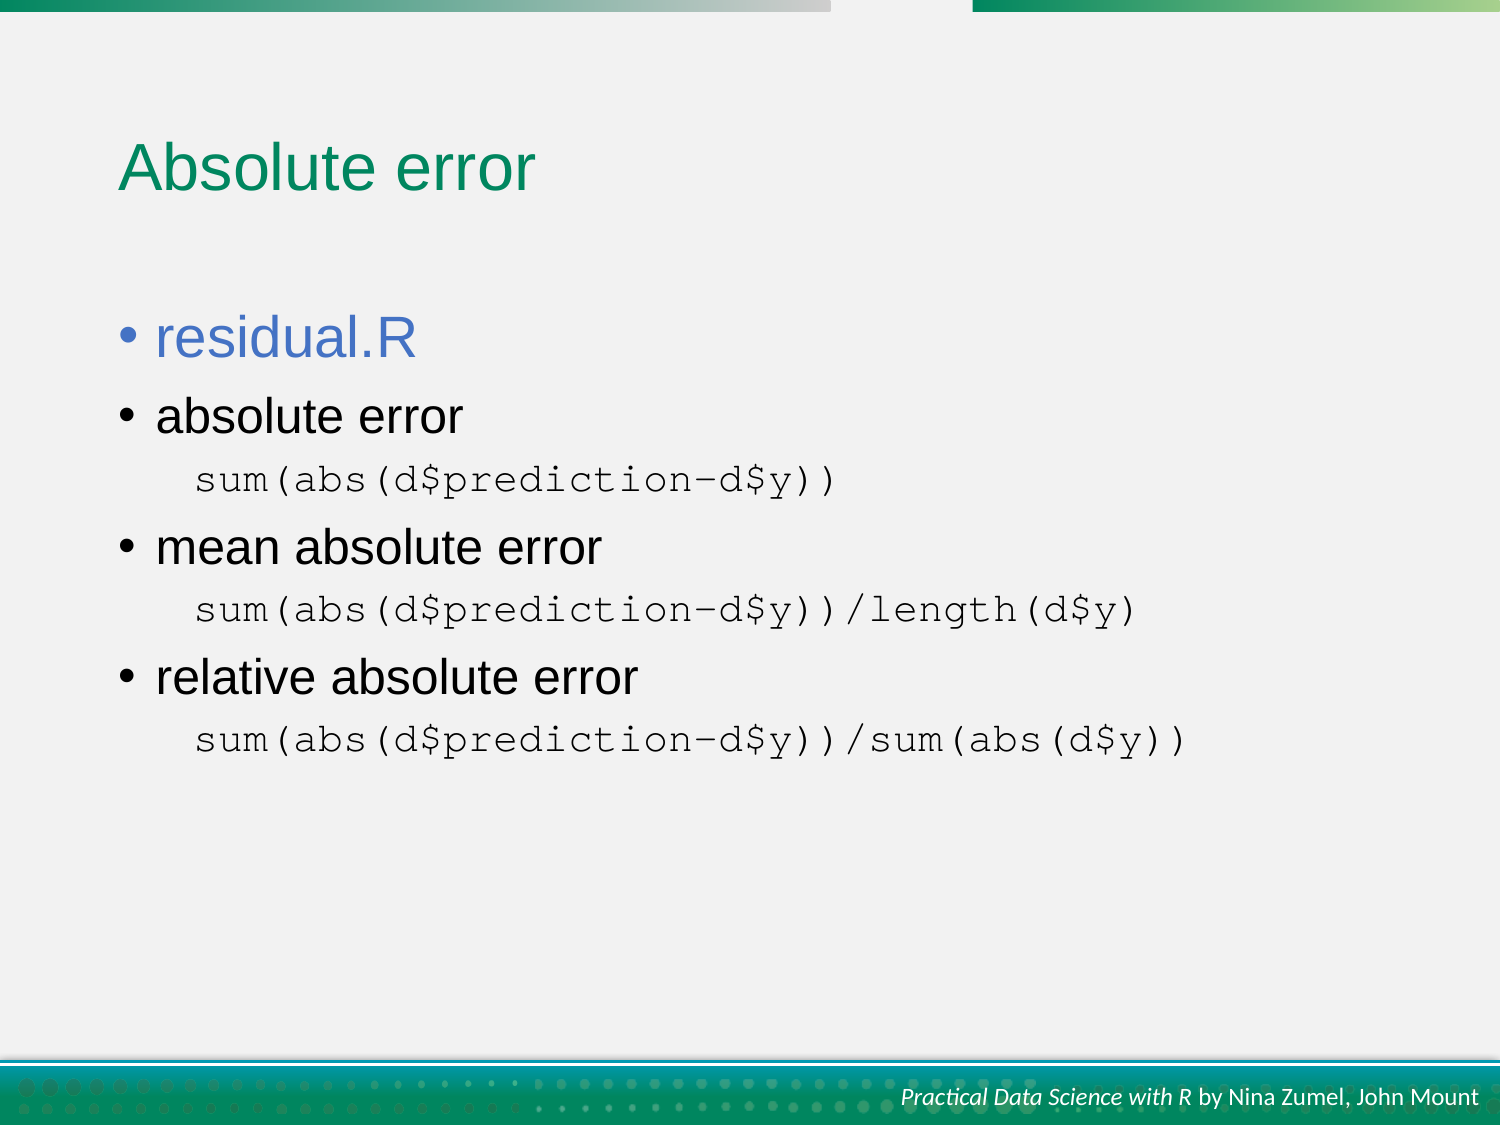

# Absolute error
residual.R
absolute error
sum(abs(d$prediction-d$y))
mean absolute error
sum(abs(d$prediction-d$y))/length(d$y)
relative absolute error
sum(abs(d$prediction-d$y))/sum(abs(d$y))

Practical Data Science with R by Nina Zumel, John Mount